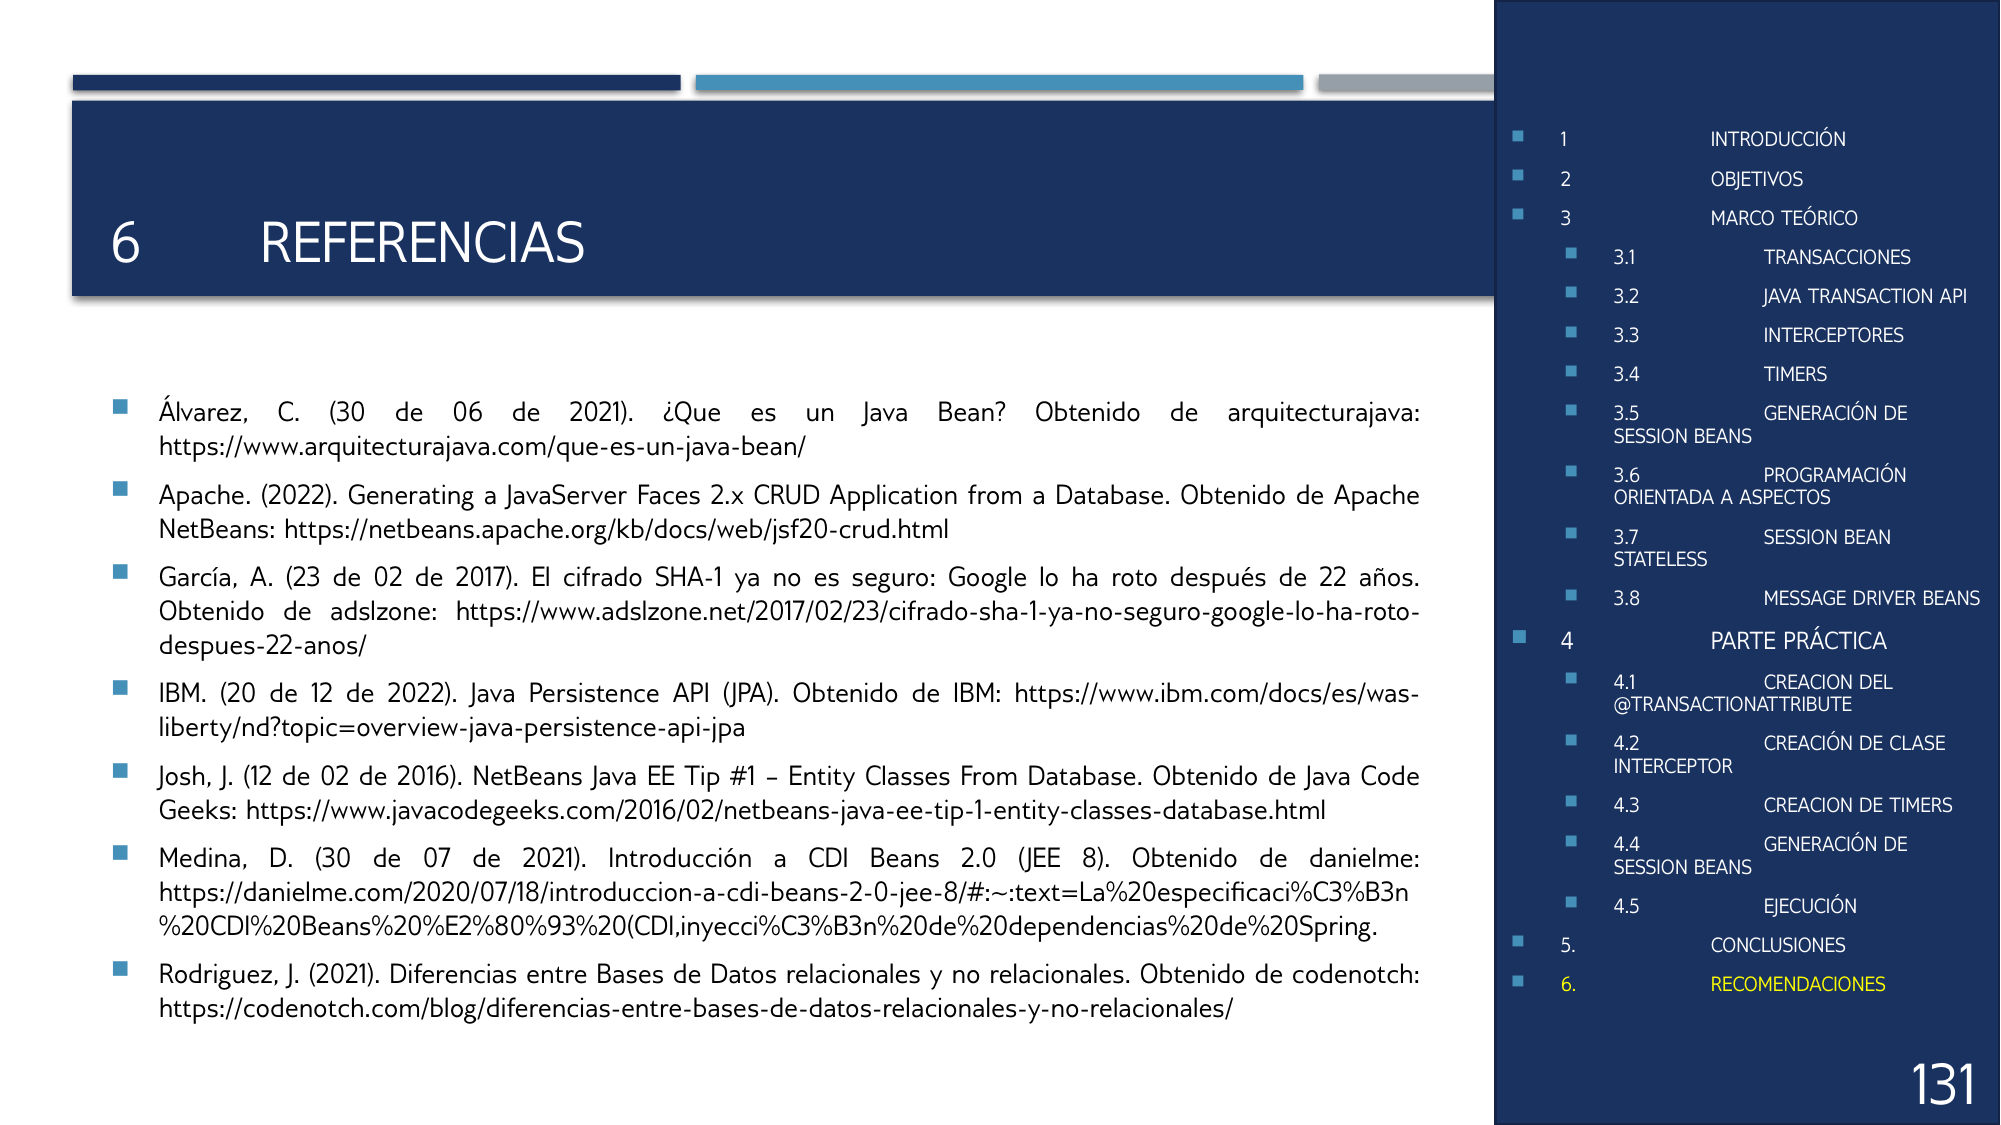

1	INTRODUCCIÓN
2	OBJETIVOS
3	MARCO TEÓRICO
3.1	TRANSACCIONES
3.2	JAVA TRANSACTION API
3.3	INTERCEPTORES
3.4	TIMERS
3.5	GENERACIÓN DE SESSION BEANS
3.6	PROGRAMACIÓN ORIENTADA A ASPECTOS
3.7	SESSION BEAN STATELESS
3.8	MESSAGE DRIVER BEANS
4	PARTE PRÁCTICA
4.1	CREACION DEL @TRANSACTIONATTRIBUTE
4.2	CREACIÓN DE CLASE INTERCEPTOR
4.3	CREACION DE TIMERS
4.4	GENERACIÓN DE SESSION BEANS
4.5	EJECUCIÓN
5.	CONCLUSIONES
6.	RECOMENDACIONES
# 6	REFERENCIAS
Álvarez, C. (30 de 06 de 2021). ¿Que es un Java Bean? Obtenido de arquitecturajava: https://www.arquitecturajava.com/que-es-un-java-bean/
Apache. (2022). Generating a JavaServer Faces 2.x CRUD Application from a Database. Obtenido de Apache NetBeans: https://netbeans.apache.org/kb/docs/web/jsf20-crud.html
García, A. (23 de 02 de 2017). El cifrado SHA-1 ya no es seguro: Google lo ha roto después de 22 años. Obtenido de adslzone: https://www.adslzone.net/2017/02/23/cifrado-sha-1-ya-no-seguro-google-lo-ha-roto-despues-22-anos/
IBM. (20 de 12 de 2022). Java Persistence API (JPA). Obtenido de IBM: https://www.ibm.com/docs/es/was-liberty/nd?topic=overview-java-persistence-api-jpa
Josh, J. (12 de 02 de 2016). NetBeans Java EE Tip #1 – Entity Classes From Database. Obtenido de Java Code Geeks: https://www.javacodegeeks.com/2016/02/netbeans-java-ee-tip-1-entity-classes-database.html
Medina, D. (30 de 07 de 2021). Introducción a CDI Beans 2.0 (JEE 8). Obtenido de danielme: https://danielme.com/2020/07/18/introduccion-a-cdi-beans-2-0-jee-8/#:~:text=La%20especificaci%C3%B3n%20CDI%20Beans%20%E2%80%93%20(CDI,inyecci%C3%B3n%20de%20dependencias%20de%20Spring.
Rodriguez, J. (2021). Diferencias entre Bases de Datos relacionales y no relacionales. Obtenido de codenotch: https://codenotch.com/blog/diferencias-entre-bases-de-datos-relacionales-y-no-relacionales/
131
36
39